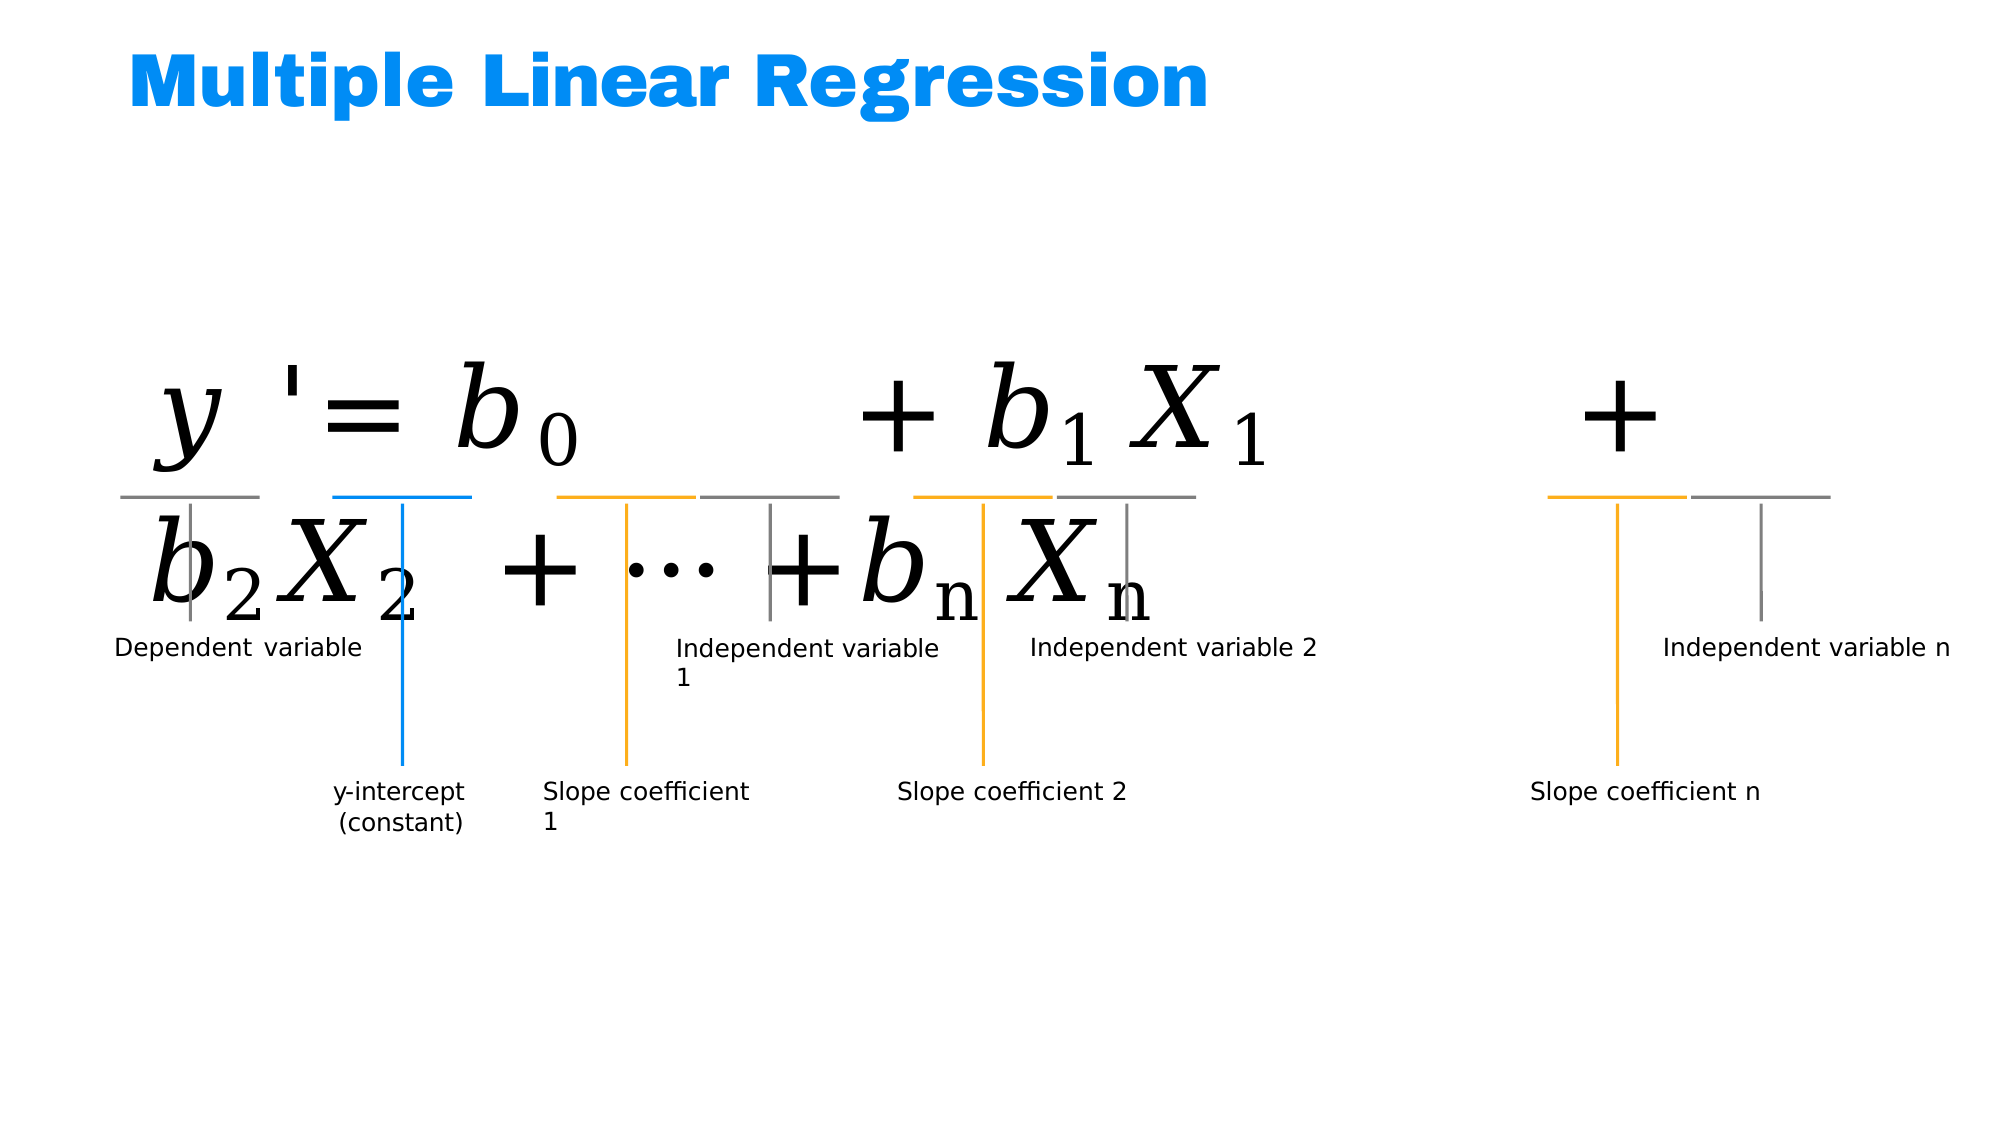

# MMultiple Linear Regressionultiple Linear Regression
𝑦 '= 𝑏0	+ 𝑏1𝑋1	+ 𝑏2𝑋2	+ ⋯ +	𝑏n𝑋n

Dependent variable
Independent variable 1
Independent variable 2
Independent variable n
y-intercept (constant)
Slope coefficient 1
Slope coefficient 2
Slope coefficient n